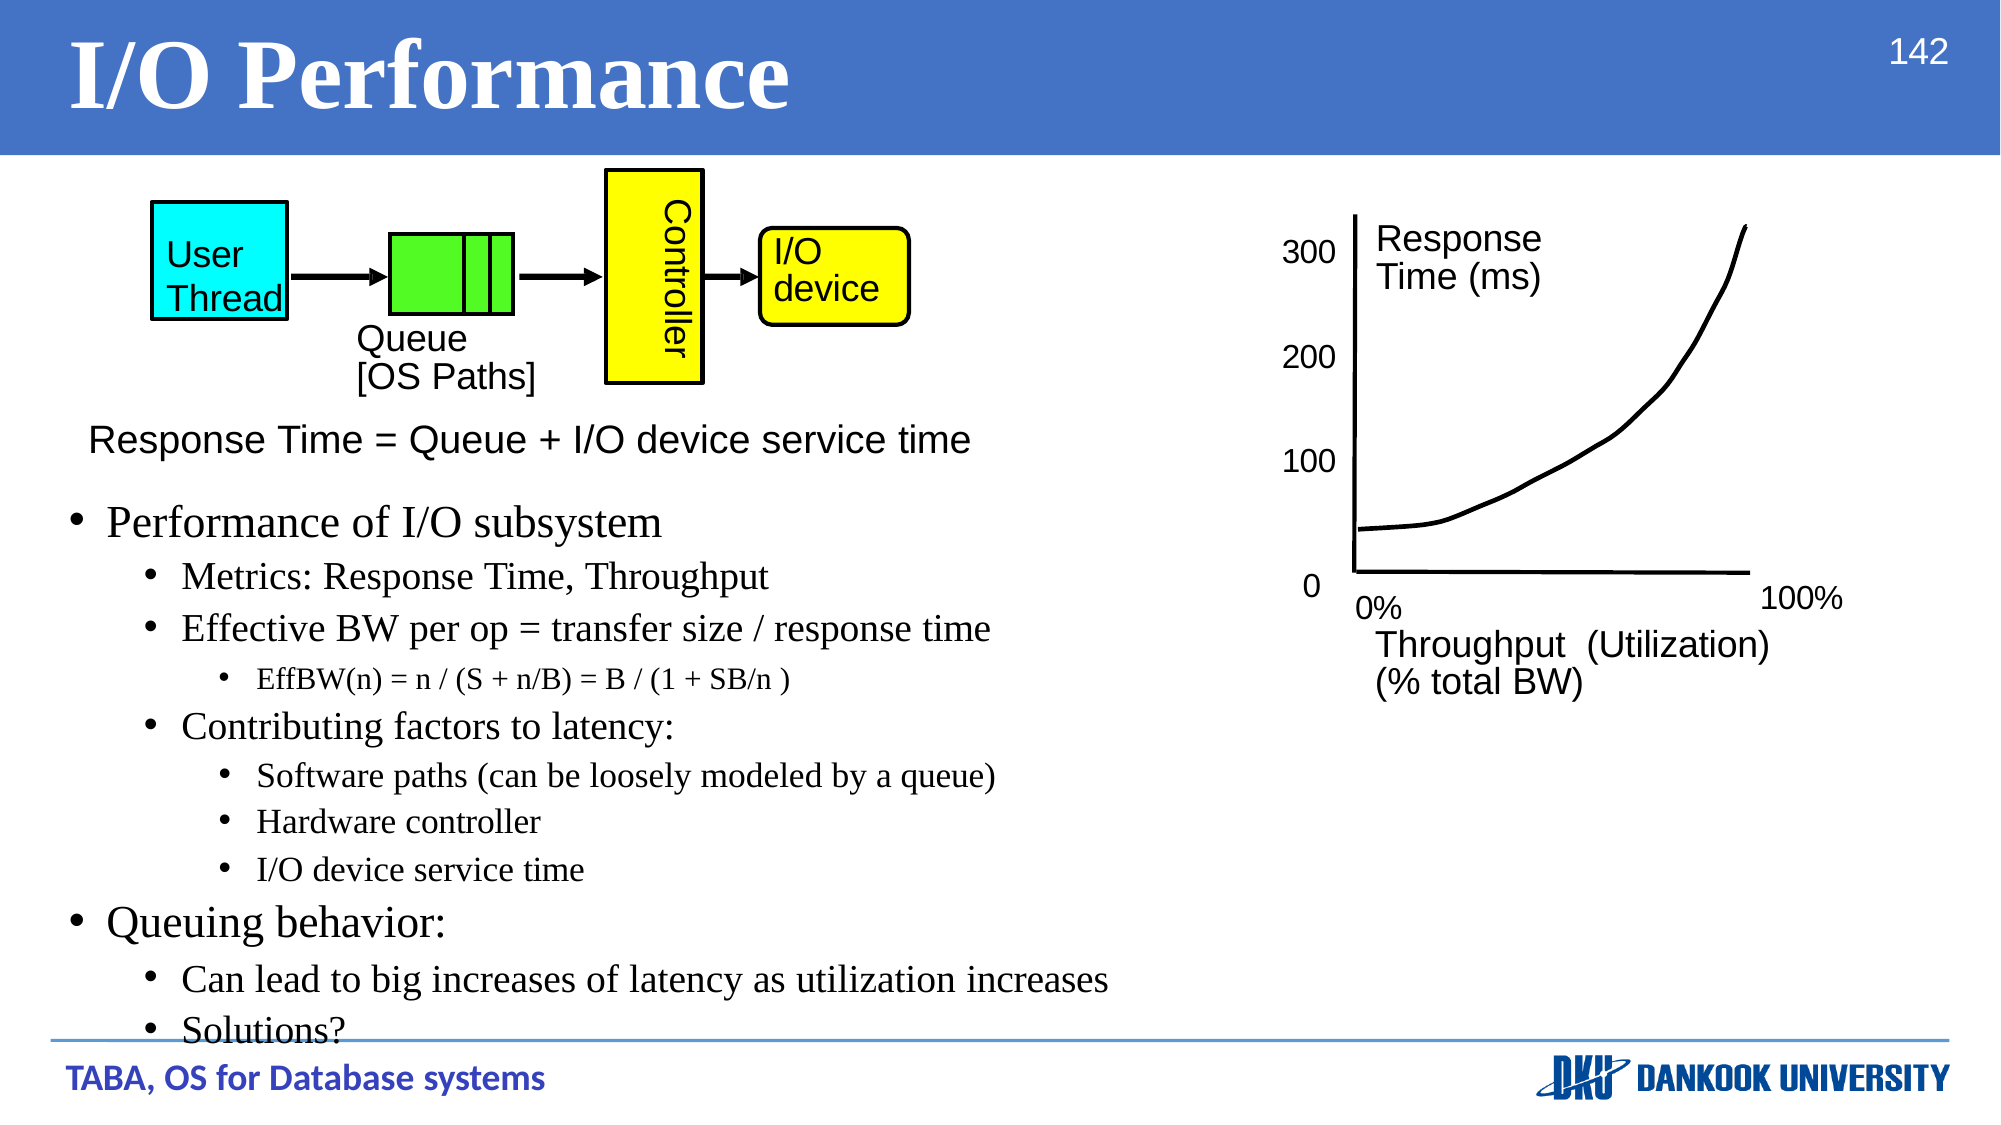

# I/O Performance
142
Controller
User Thread

Response Time (ms)
I/O device

300
|  |  |  |
| --- | --- | --- |

Queue [OS Paths]
200
Response Time = Queue + I/O device service time
Performance of I/O subsystem
Metrics: Response Time, Throughput
Effective BW per op = transfer size / response time
100
0
100%
0%
Throughput (Utilization) (% total BW)
EffBW(n) = n / (S + n/B) = B / (1 + SB/n )
Contributing factors to latency:
Software paths (can be loosely modeled by a queue)
Hardware controller
I/O device service time
Queuing behavior:
Can lead to big increases of latency as utilization increases
Solutions?
TABA, OS for Database systems